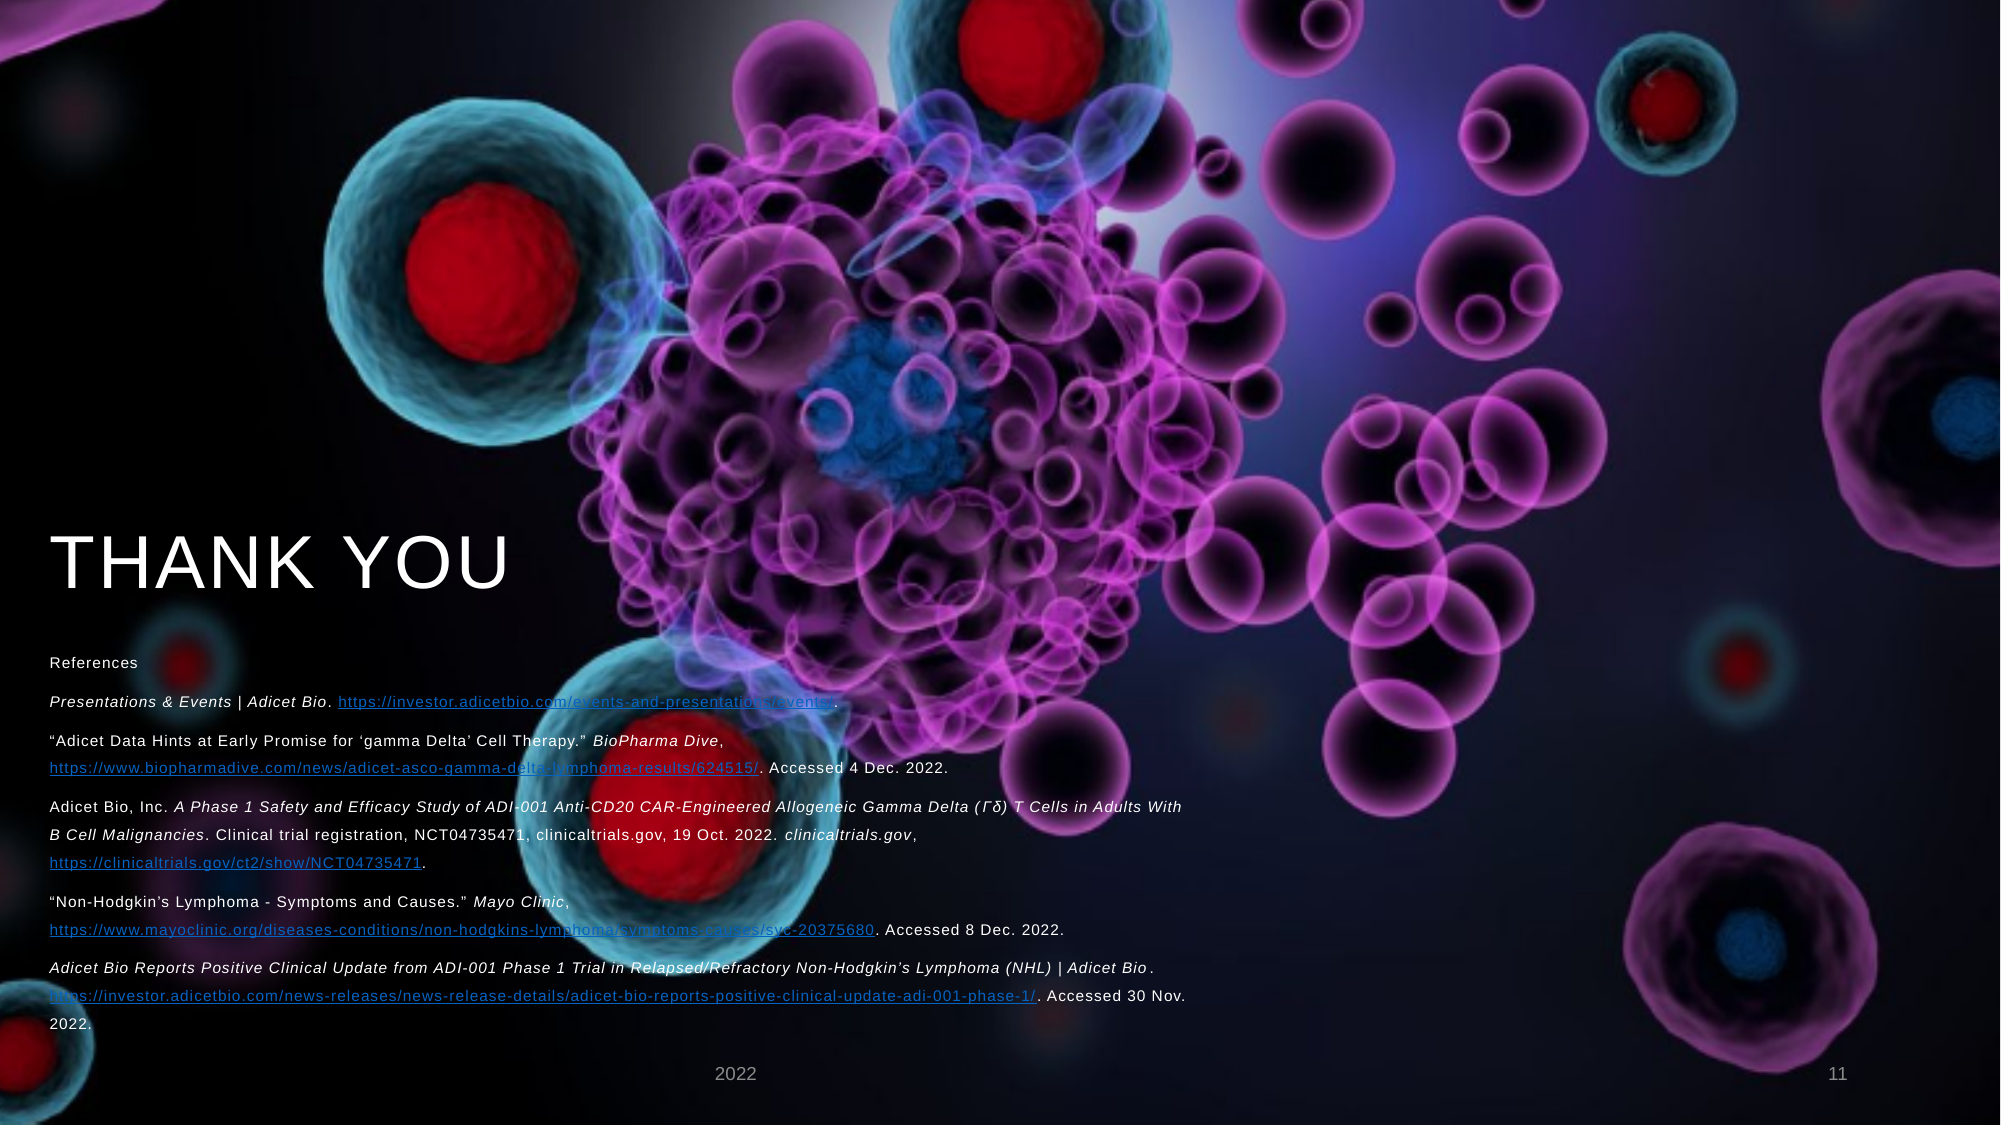

# THANK YOU
References
Presentations & Events | Adicet Bio. https://investor.adicetbio.com/events-and-presentations/events/.
“Adicet Data Hints at Early Promise for ‘gamma Delta’ Cell Therapy.” BioPharma Dive, https://www.biopharmadive.com/news/adicet-asco-gamma-delta-lymphoma-results/624515/. Accessed 4 Dec. 2022.
Adicet Bio, Inc. A Phase 1 Safety and Efficacy Study of ADI-001 Anti-CD20 CAR-Engineered Allogeneic Gamma Delta (Γδ) T Cells in Adults With B Cell Malignancies. Clinical trial registration, NCT04735471, clinicaltrials.gov, 19 Oct. 2022. clinicaltrials.gov, https://clinicaltrials.gov/ct2/show/NCT04735471.
“Non-Hodgkin’s Lymphoma - Symptoms and Causes.” Mayo Clinic, https://www.mayoclinic.org/diseases-conditions/non-hodgkins-lymphoma/symptoms-causes/syc-20375680. Accessed 8 Dec. 2022.
Adicet Bio Reports Positive Clinical Update from ADI-001 Phase 1 Trial in Relapsed/Refractory Non-Hodgkin’s Lymphoma (NHL) | Adicet Bio. https://investor.adicetbio.com/news-releases/news-release-details/adicet-bio-reports-positive-clinical-update-adi-001-phase-1/. Accessed 30 Nov. 2022.

2022
11